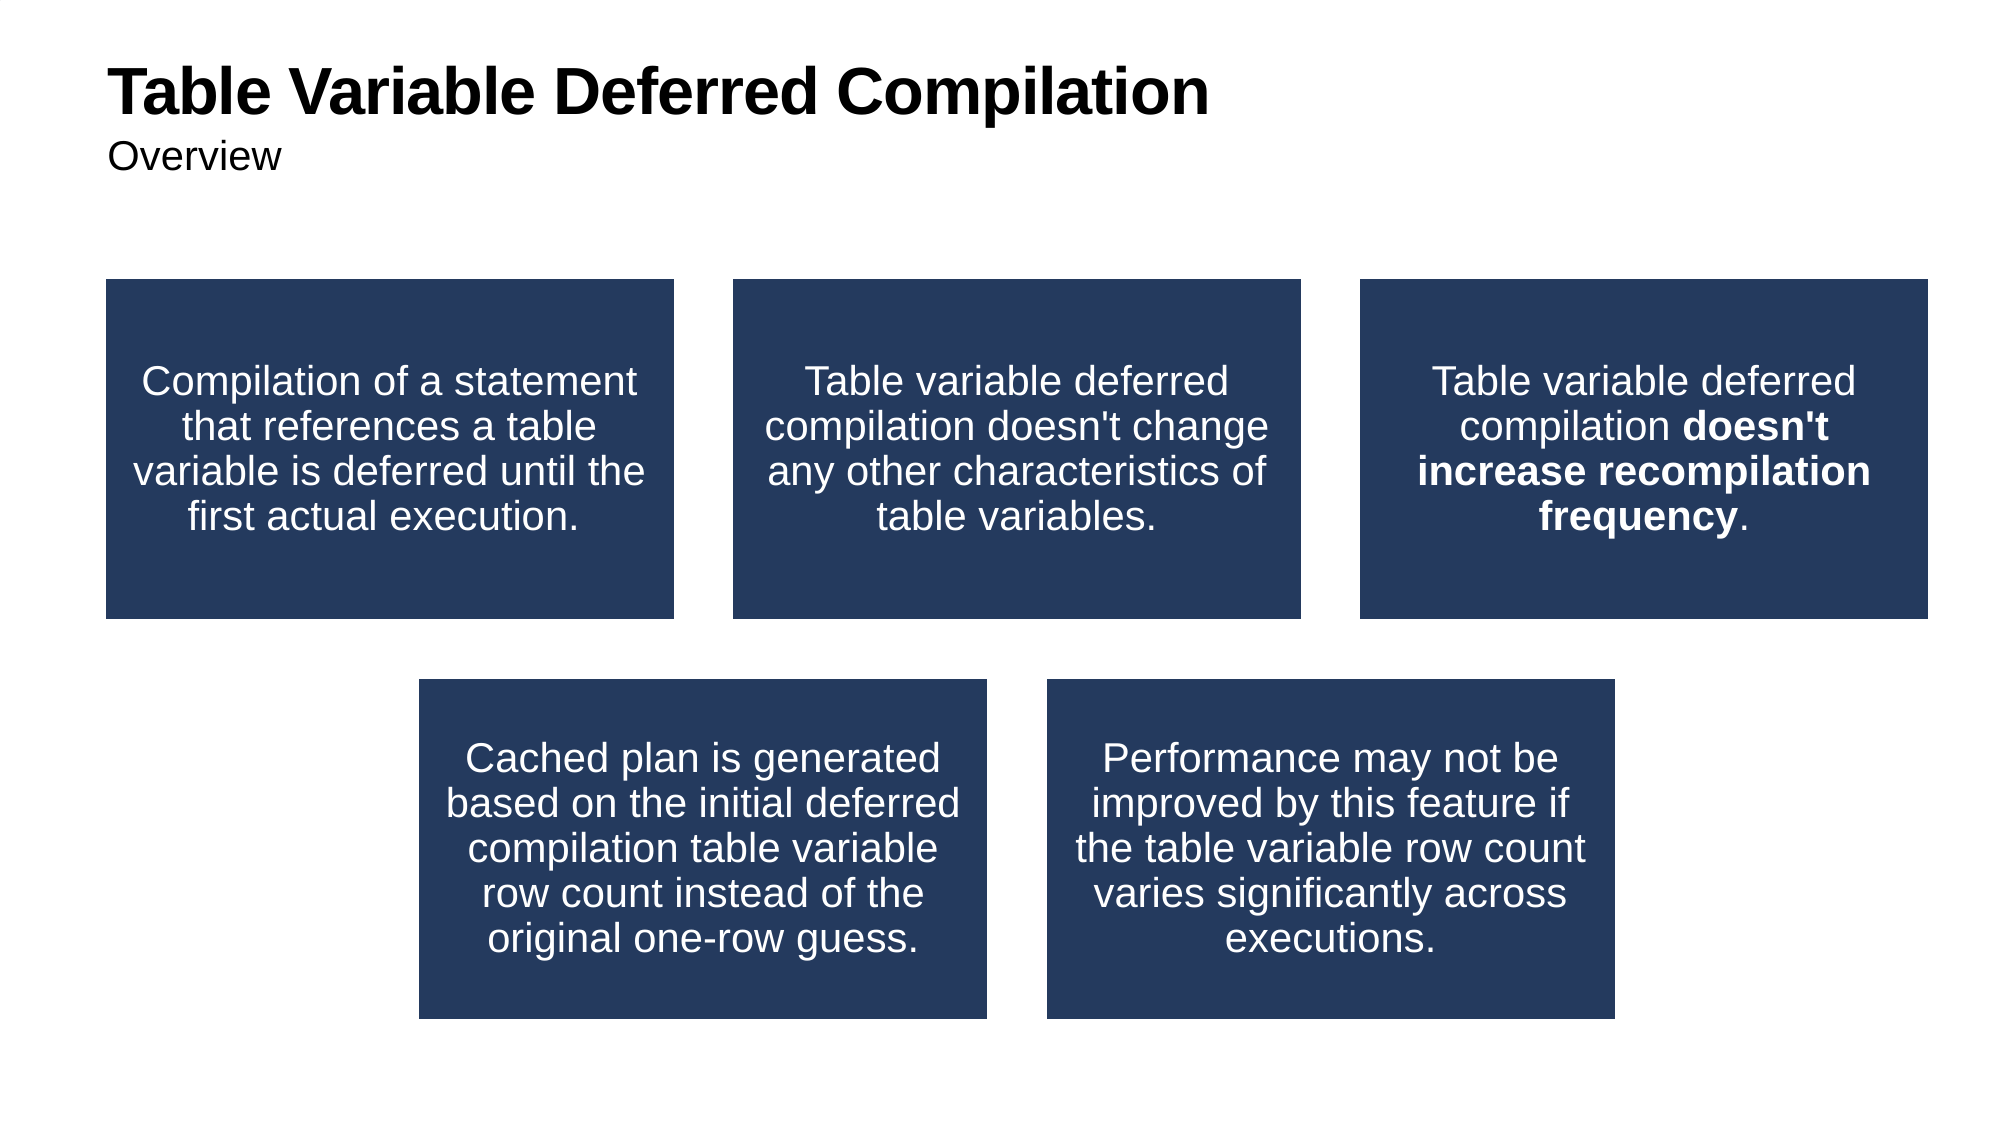

# Table Variable Deferred Compilation
Overview
Compilation of a statement that references a table variable is deferred until the first actual execution.
Table variable deferred compilation doesn't change any other characteristics of table variables.
Table variable deferred compilation doesn't increase recompilation frequency.
Cached plan is generated based on the initial deferred compilation table variable row count instead of the original one-row guess.
Performance may not be improved by this feature if the table variable row count varies significantly across executions.